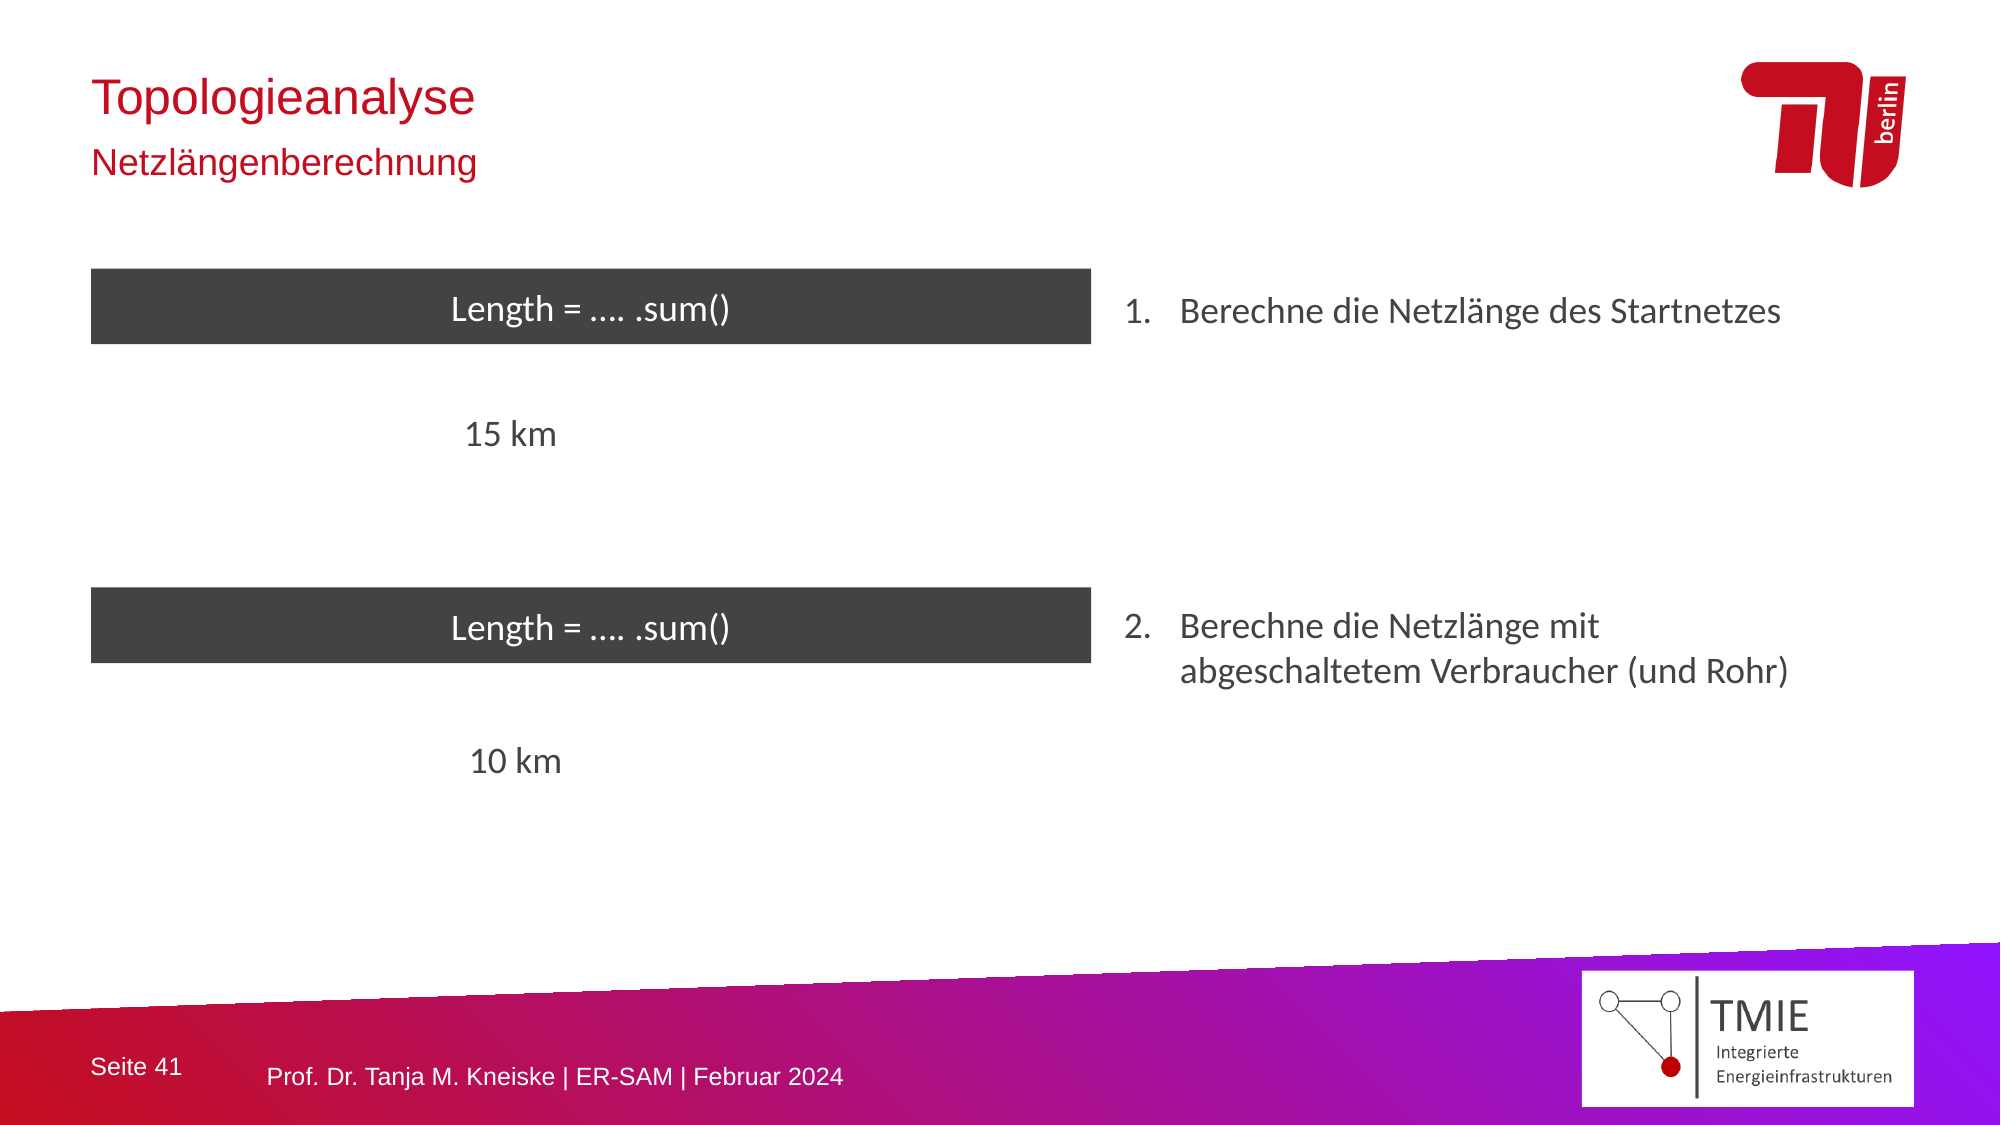

Topologieanalyse
Netzlängenberechnung
Length = …. .sum()
Berechne die Netzlänge des Startnetzes

Berechne die Netzlänge mit abgeschaltetem Verbraucher (und Rohr)
15 km
Length = …. .sum()
10 km